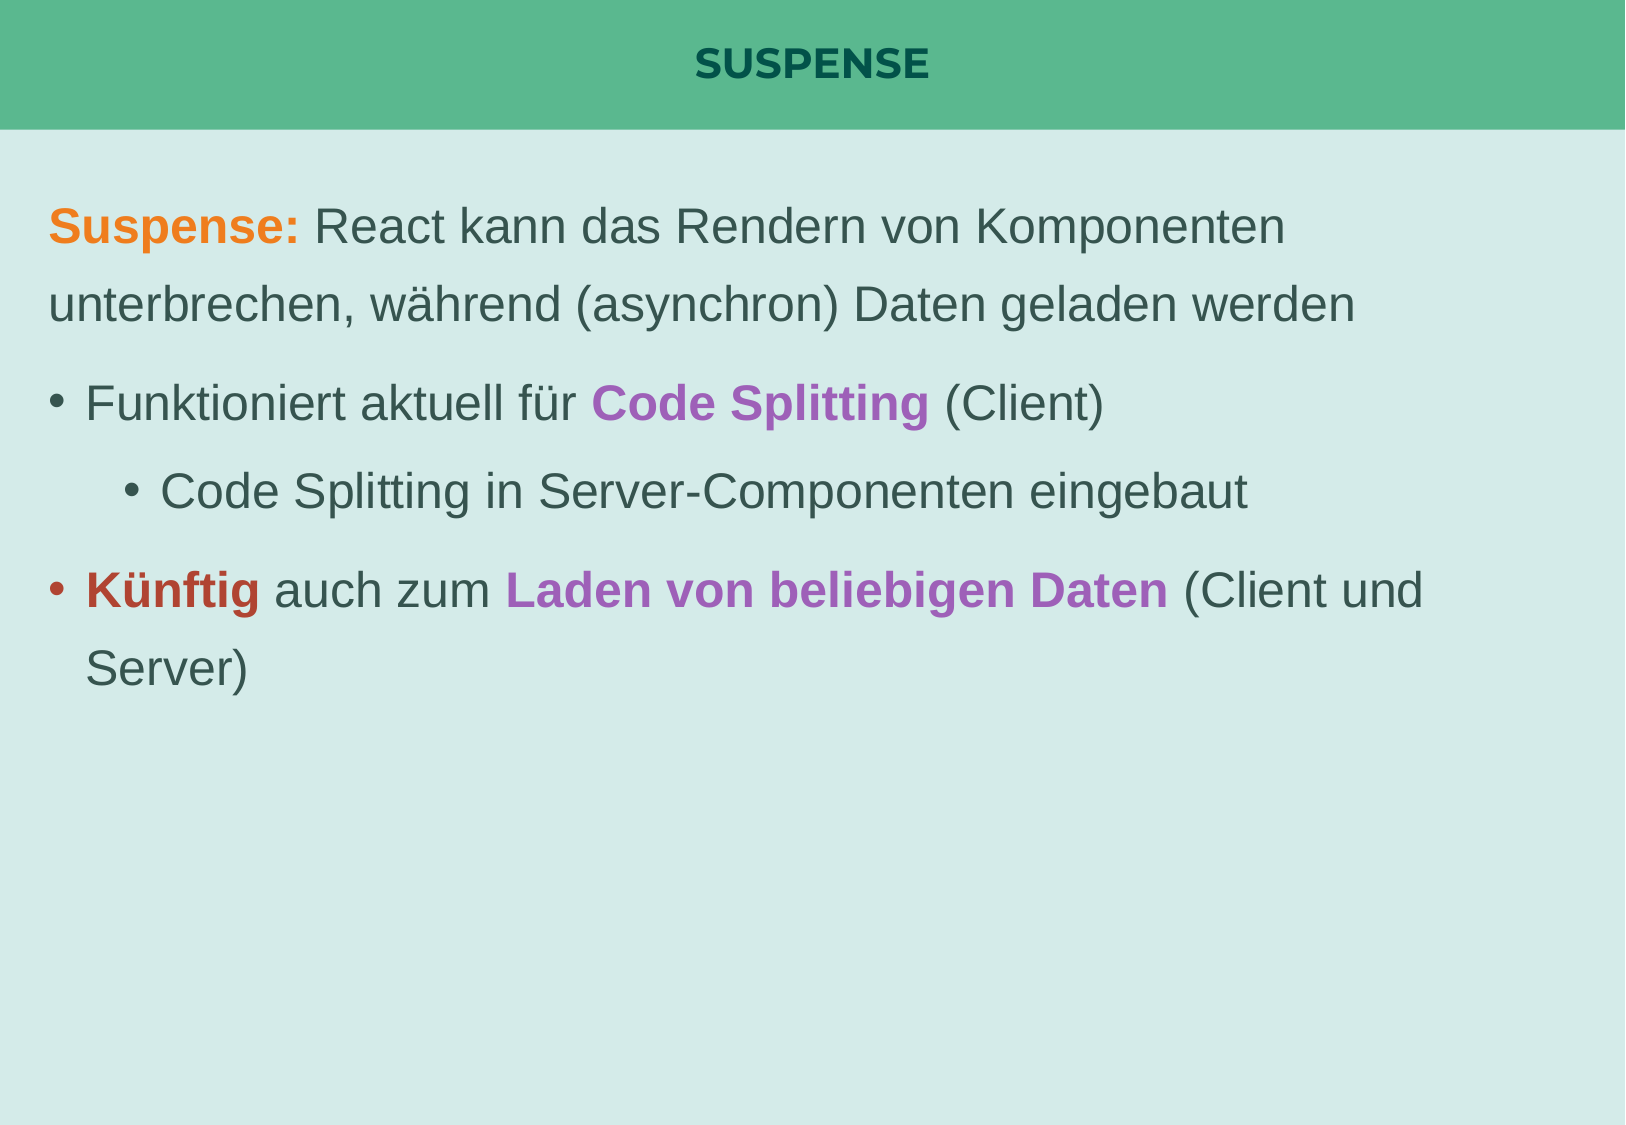

# Suspense
Suspense: React kann das Rendern von Komponenten unterbrechen, während (asynchron) Daten geladen werden
Funktioniert aktuell für Code Splitting (Client)
Code Splitting in Server-Componenten eingebaut
Künftig auch zum Laden von beliebigen Daten (Client und Server)